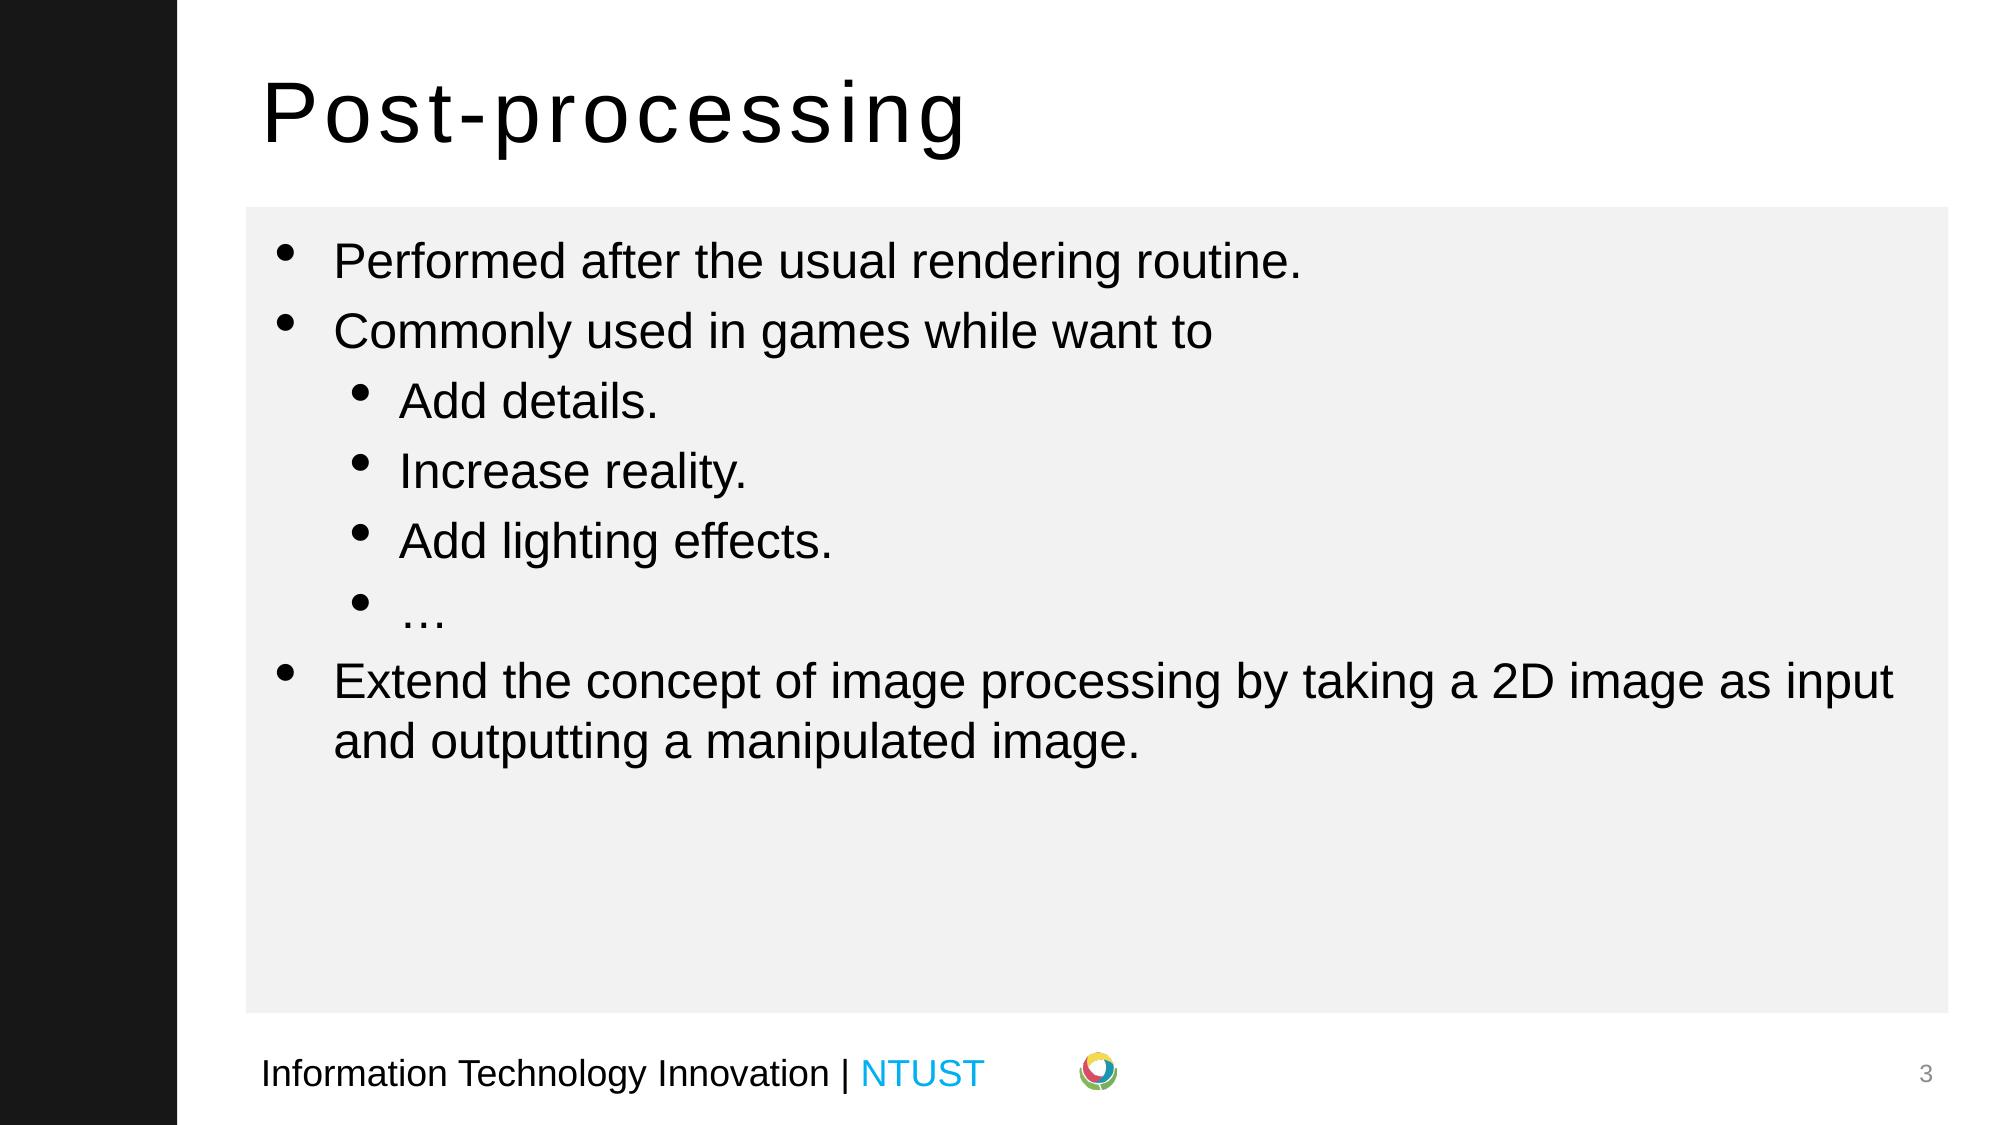

# Post-processing
Performed after the usual rendering routine.
Commonly used in games while want to
Add details.
Increase reality.
Add lighting effects.
…
Extend the concept of image processing by taking a 2D image as input and outputting a manipulated image.